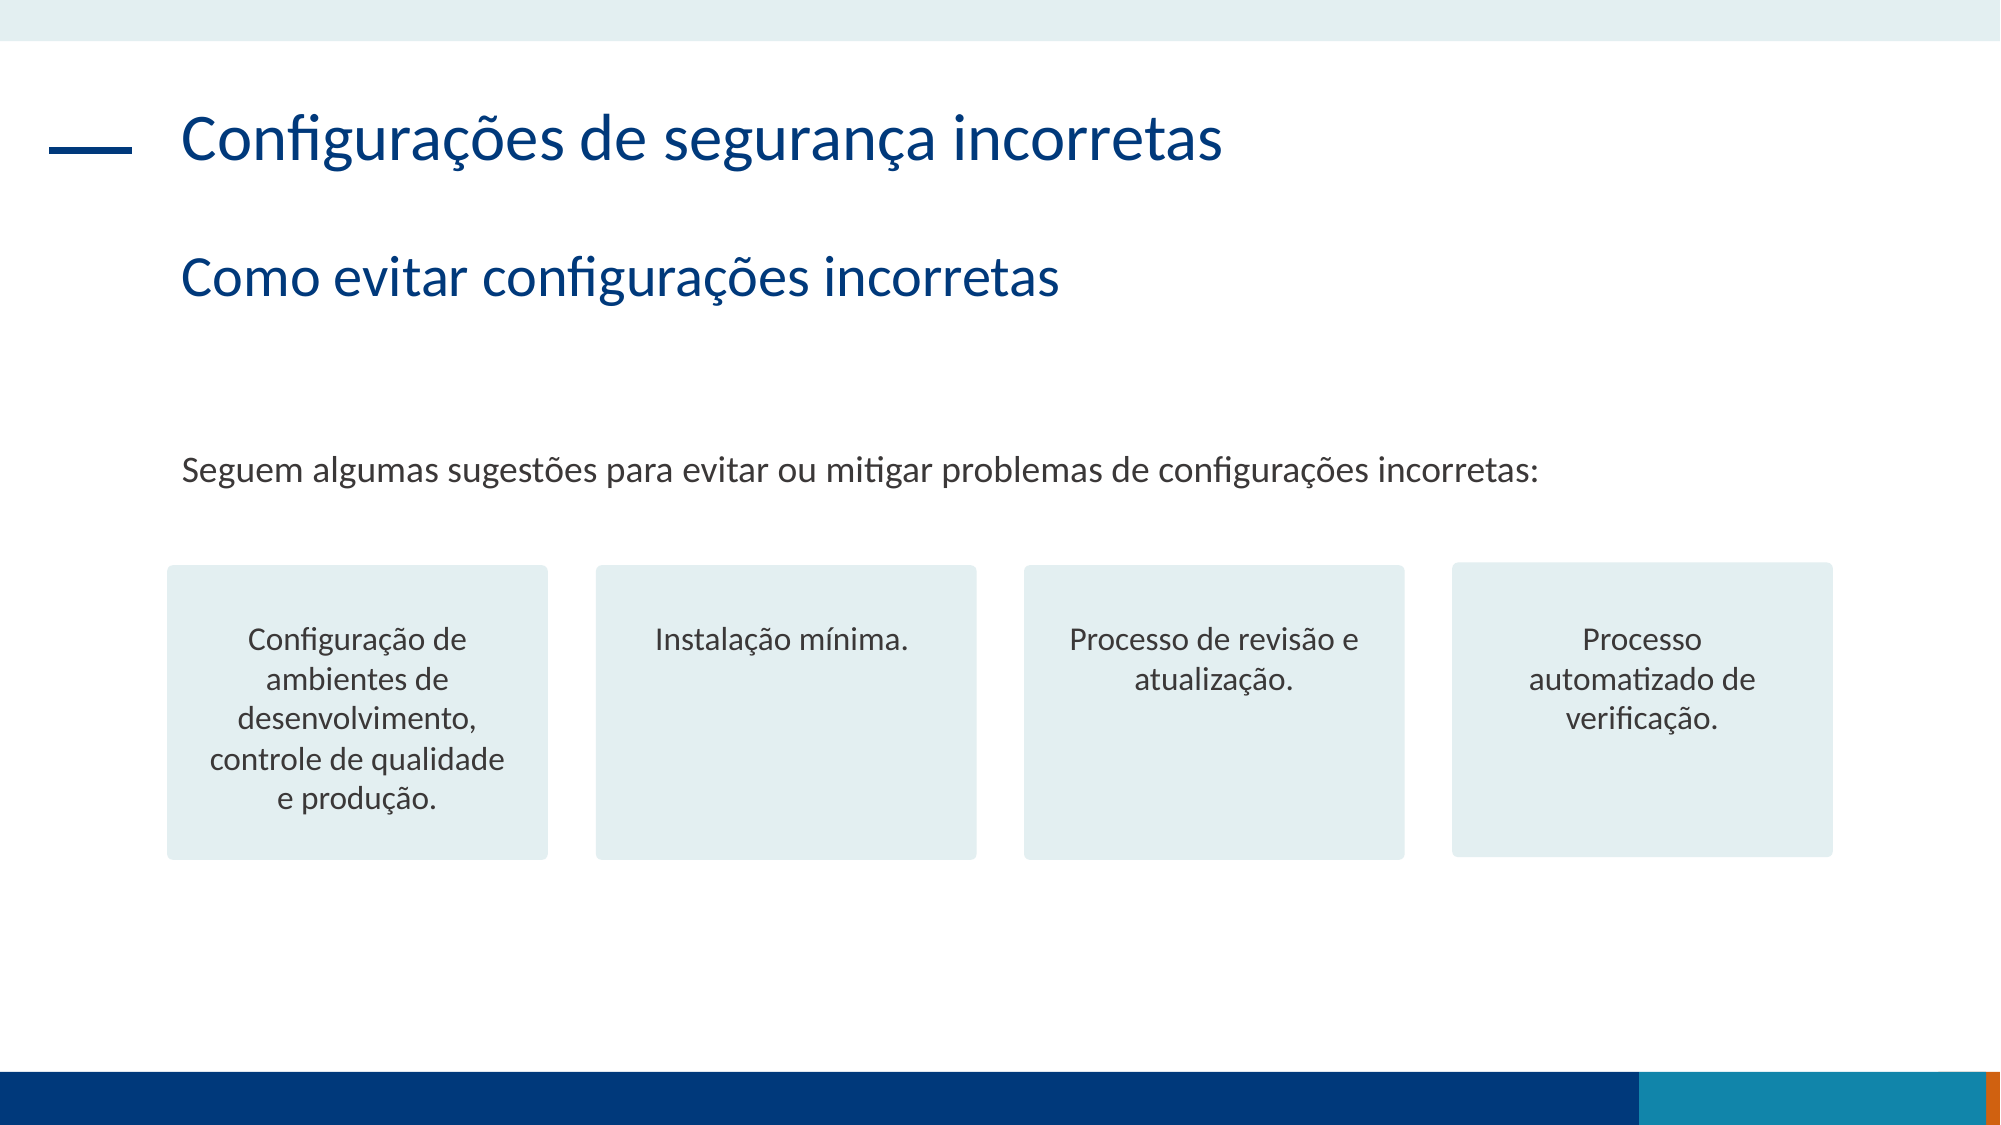

Configurações de segurança incorretas

Como evitar configurações incorretas

Seguem algumas sugestões para evitar ou mitigar problemas de configurações incorretas:

Configuração de ambientes de desenvolvimento, controle de qualidade e produção.

Instalação mínima.

Processo de revisão e atualização.
Processo automatizado de verificação.